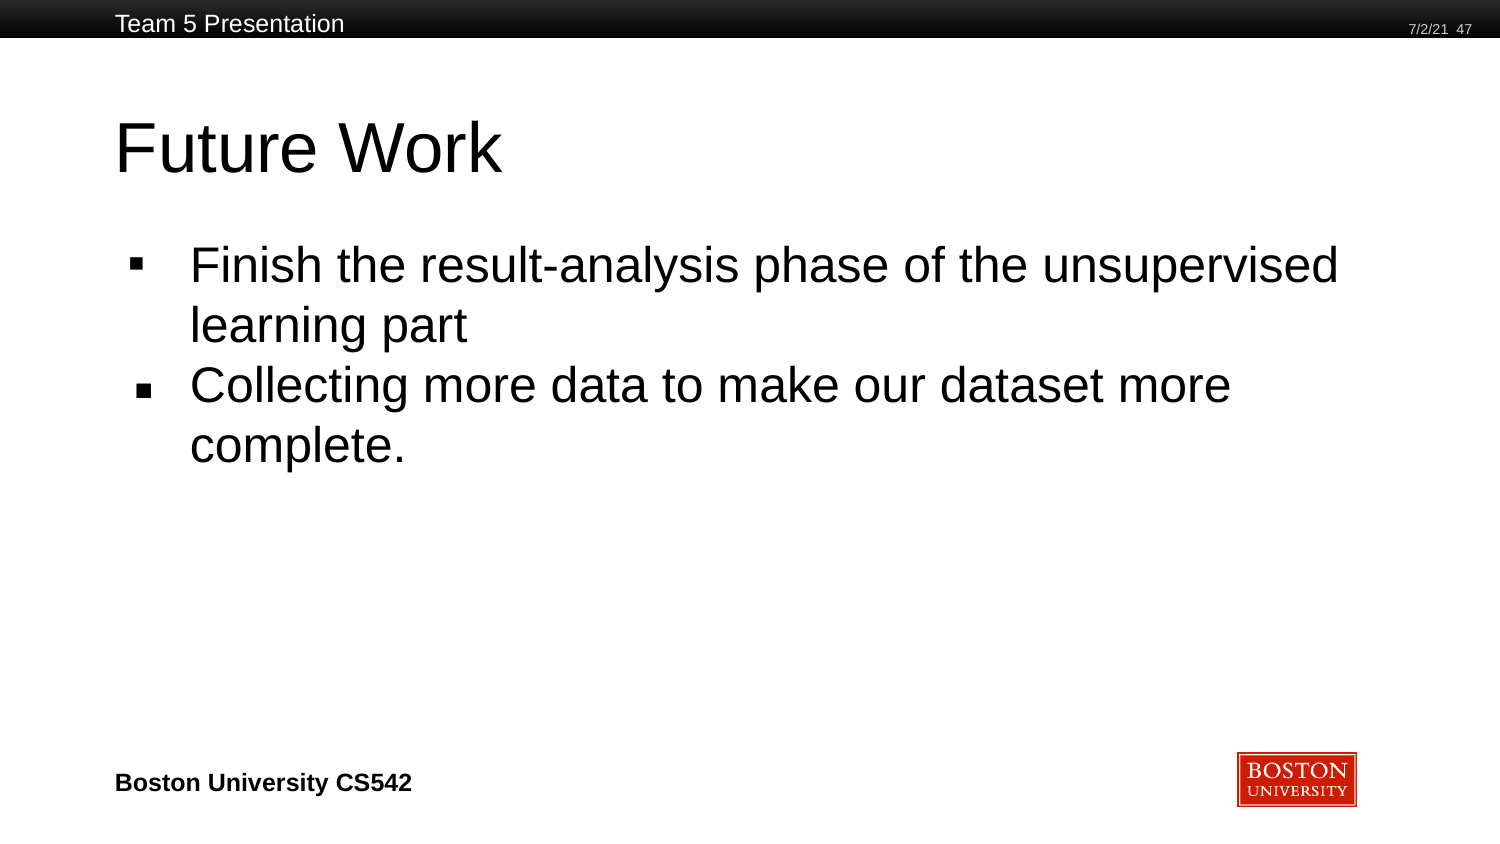

Team 5 Presentation
7/2/21  47
# Future Work
Finish the result-analysis phase of the unsupervised learning part
Collecting more data to make our dataset more complete.